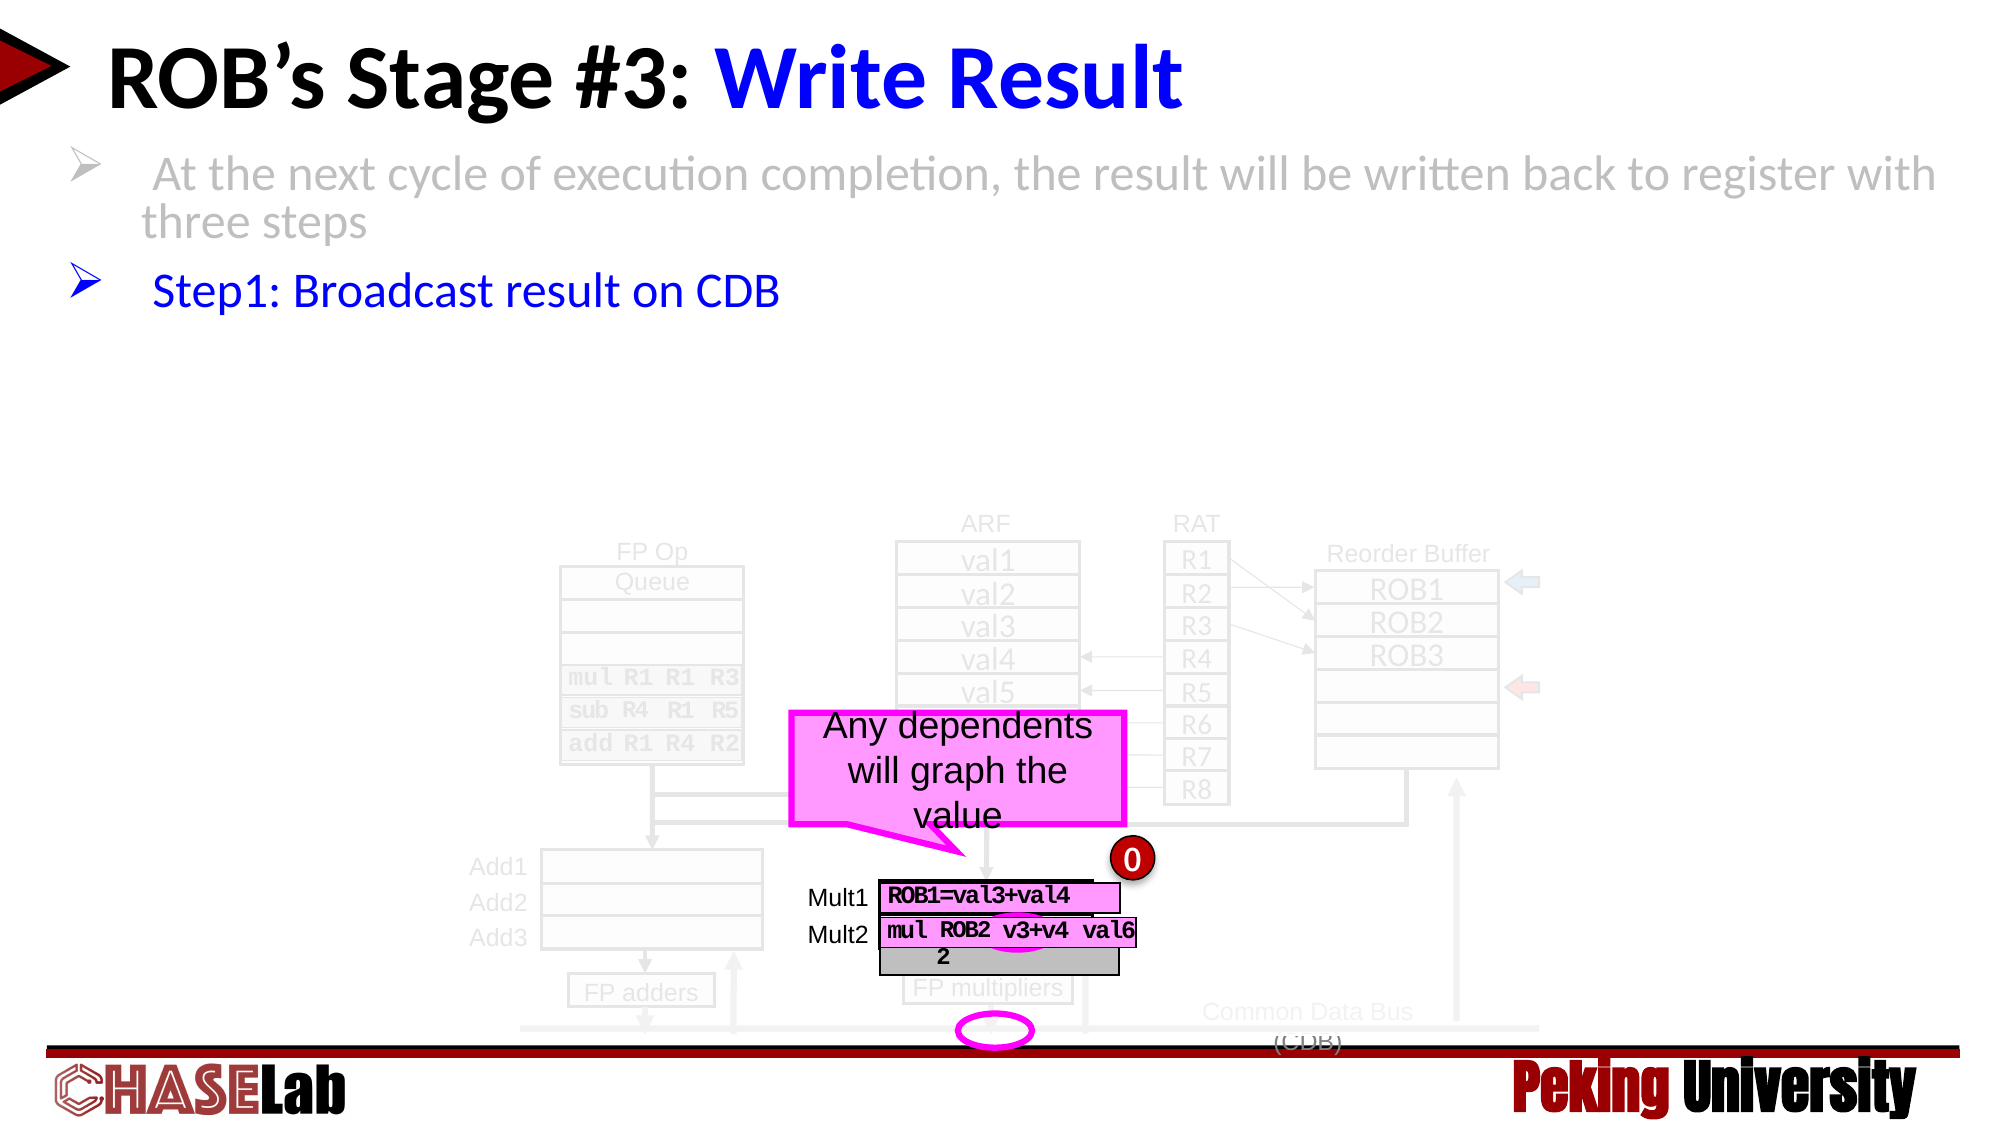

# ROB’s Stage #3: Write Result
 At the next cycle of execution completion, the result will be written back to register with three steps
 Step1: Broadcast result on CDB

RAT
R1
R2
R3
R4
R5
R6
R7
R8
ARF
FP Op Queue

Reorder Buffer
ROB1
ROB2
ROB3

val1
val2
val3
val4
val5
val6
val7
val8

| mul | R1 | R1 | R3 |
| --- | --- | --- | --- |

| sub | R4 | R1 | R5 |
| --- | --- | --- | --- |
Any dependents will graph the value
| add | R1 | R4 | R2 |
| --- | --- | --- | --- |

0
Add1
Add2
Add3

Mult1
Mult2

| ROB1=val3+val4 |
| --- |

| mul | ROB2 | v3+v4 | val6 |
| --- | --- | --- | --- |
| mul | ROB2 | ROB1 | val6 |
| --- | --- | --- | --- |

FP multipliers

FP adders

Common Data Bus (CDB)